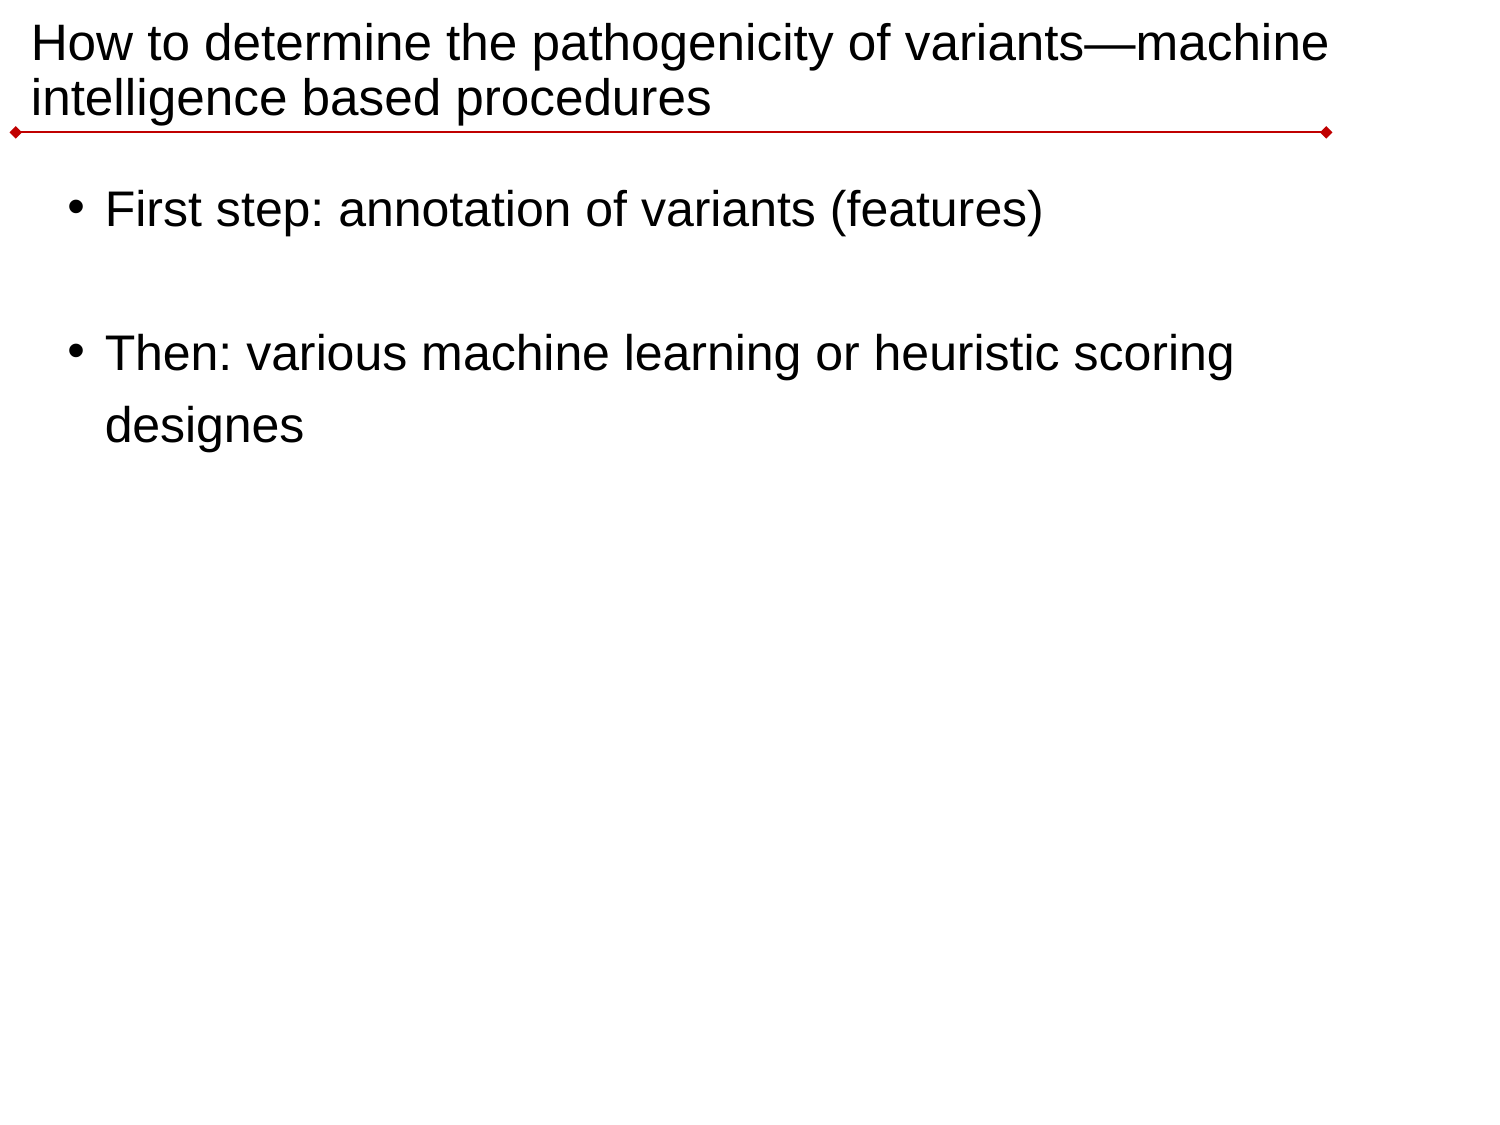

# How to determine the pathogenicity of variants—machine intelligence based procedures
First step: annotation of variants (features)

Then: various machine learning or heuristic scoring designes